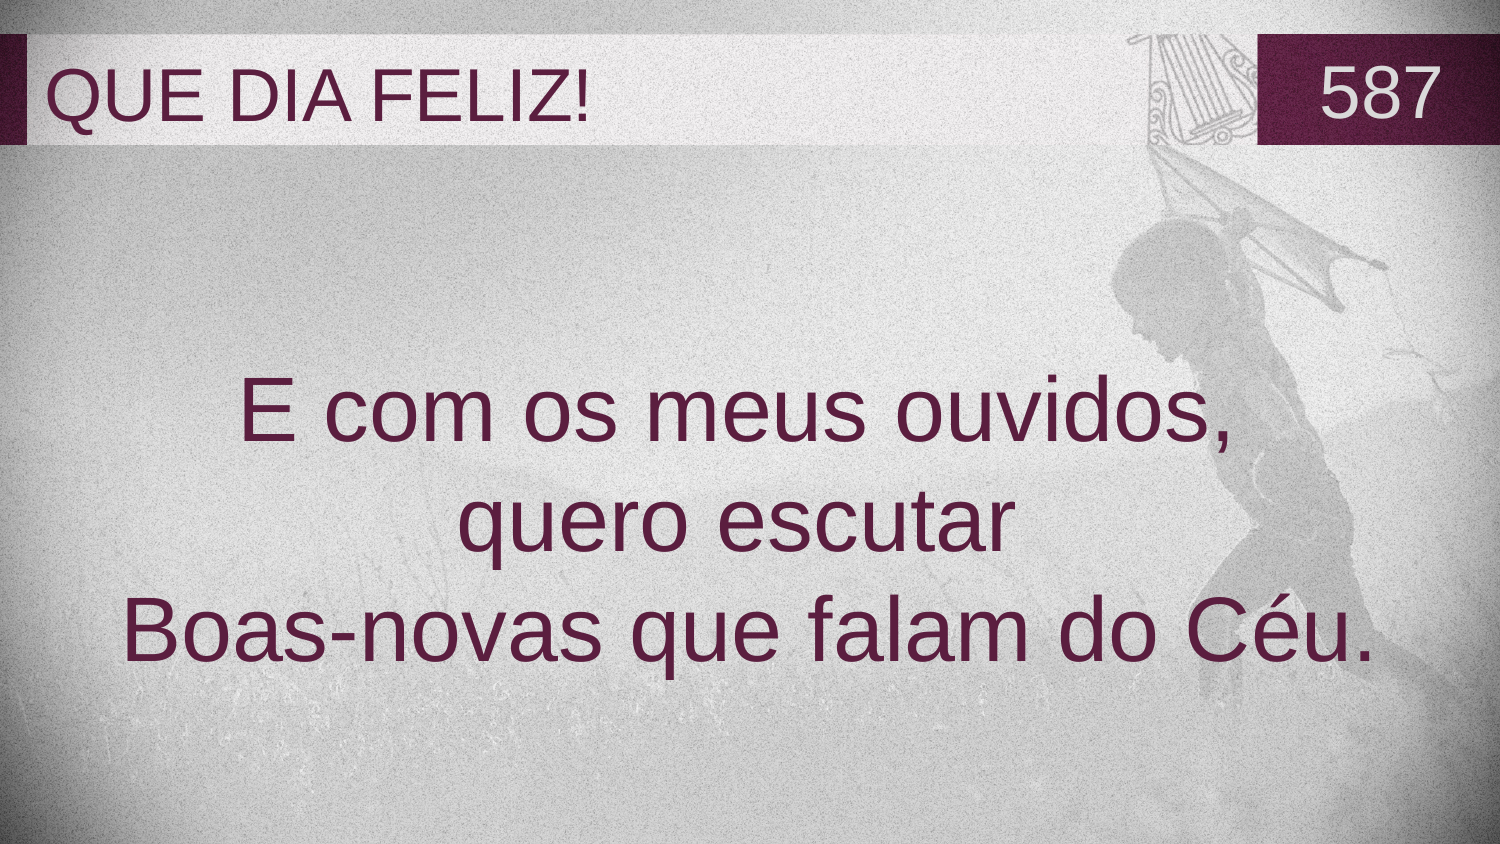

# QUE DIA FELIZ!
587
E com os meus ouvidos,
quero escutar
Boas-novas que falam do Céu.